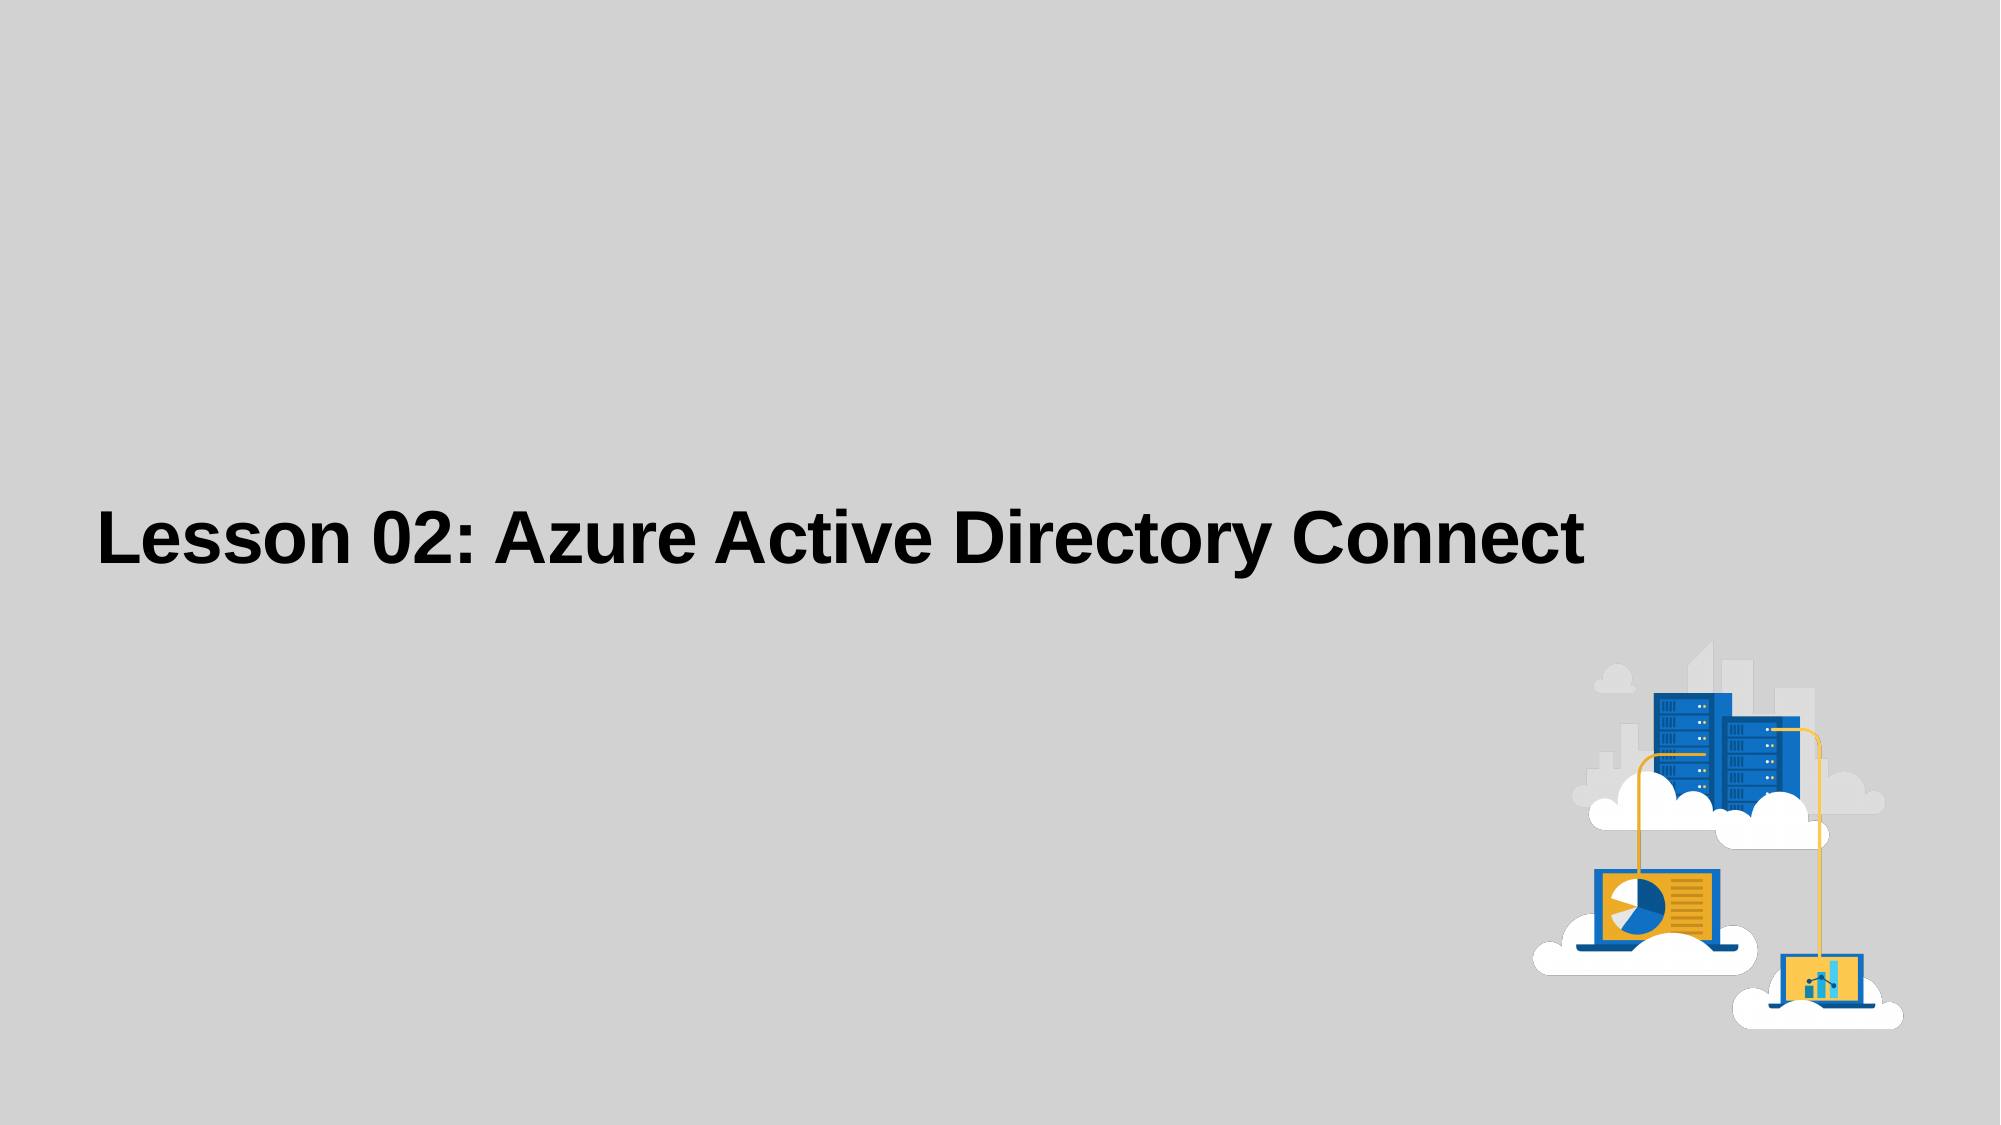

# Lesson 02: Azure Active Directory Connect